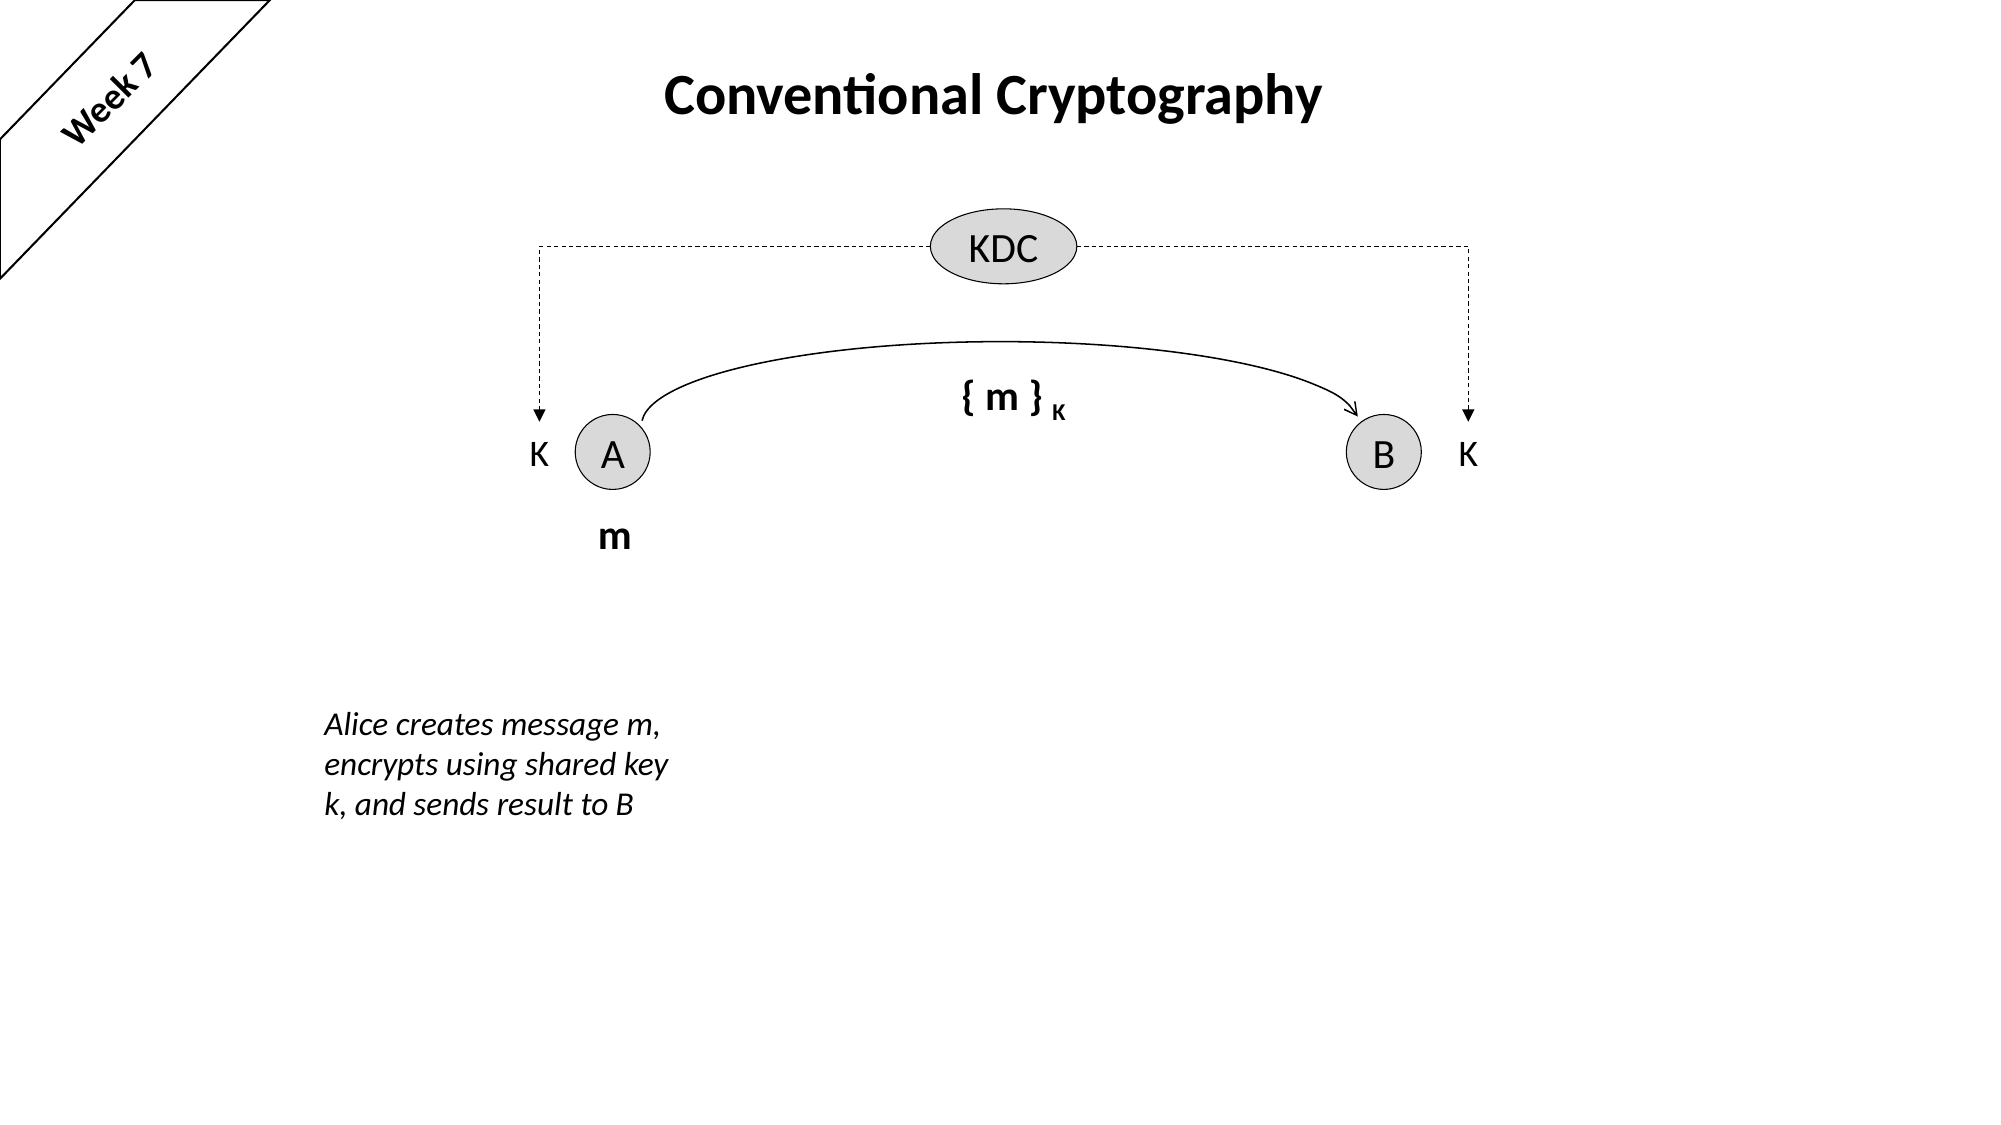

# Conventional Cryptography
Week 7
KDC

{ m } K
A
B
K
K
m
Alice creates message m,
encrypts using shared key
k, and sends result to B